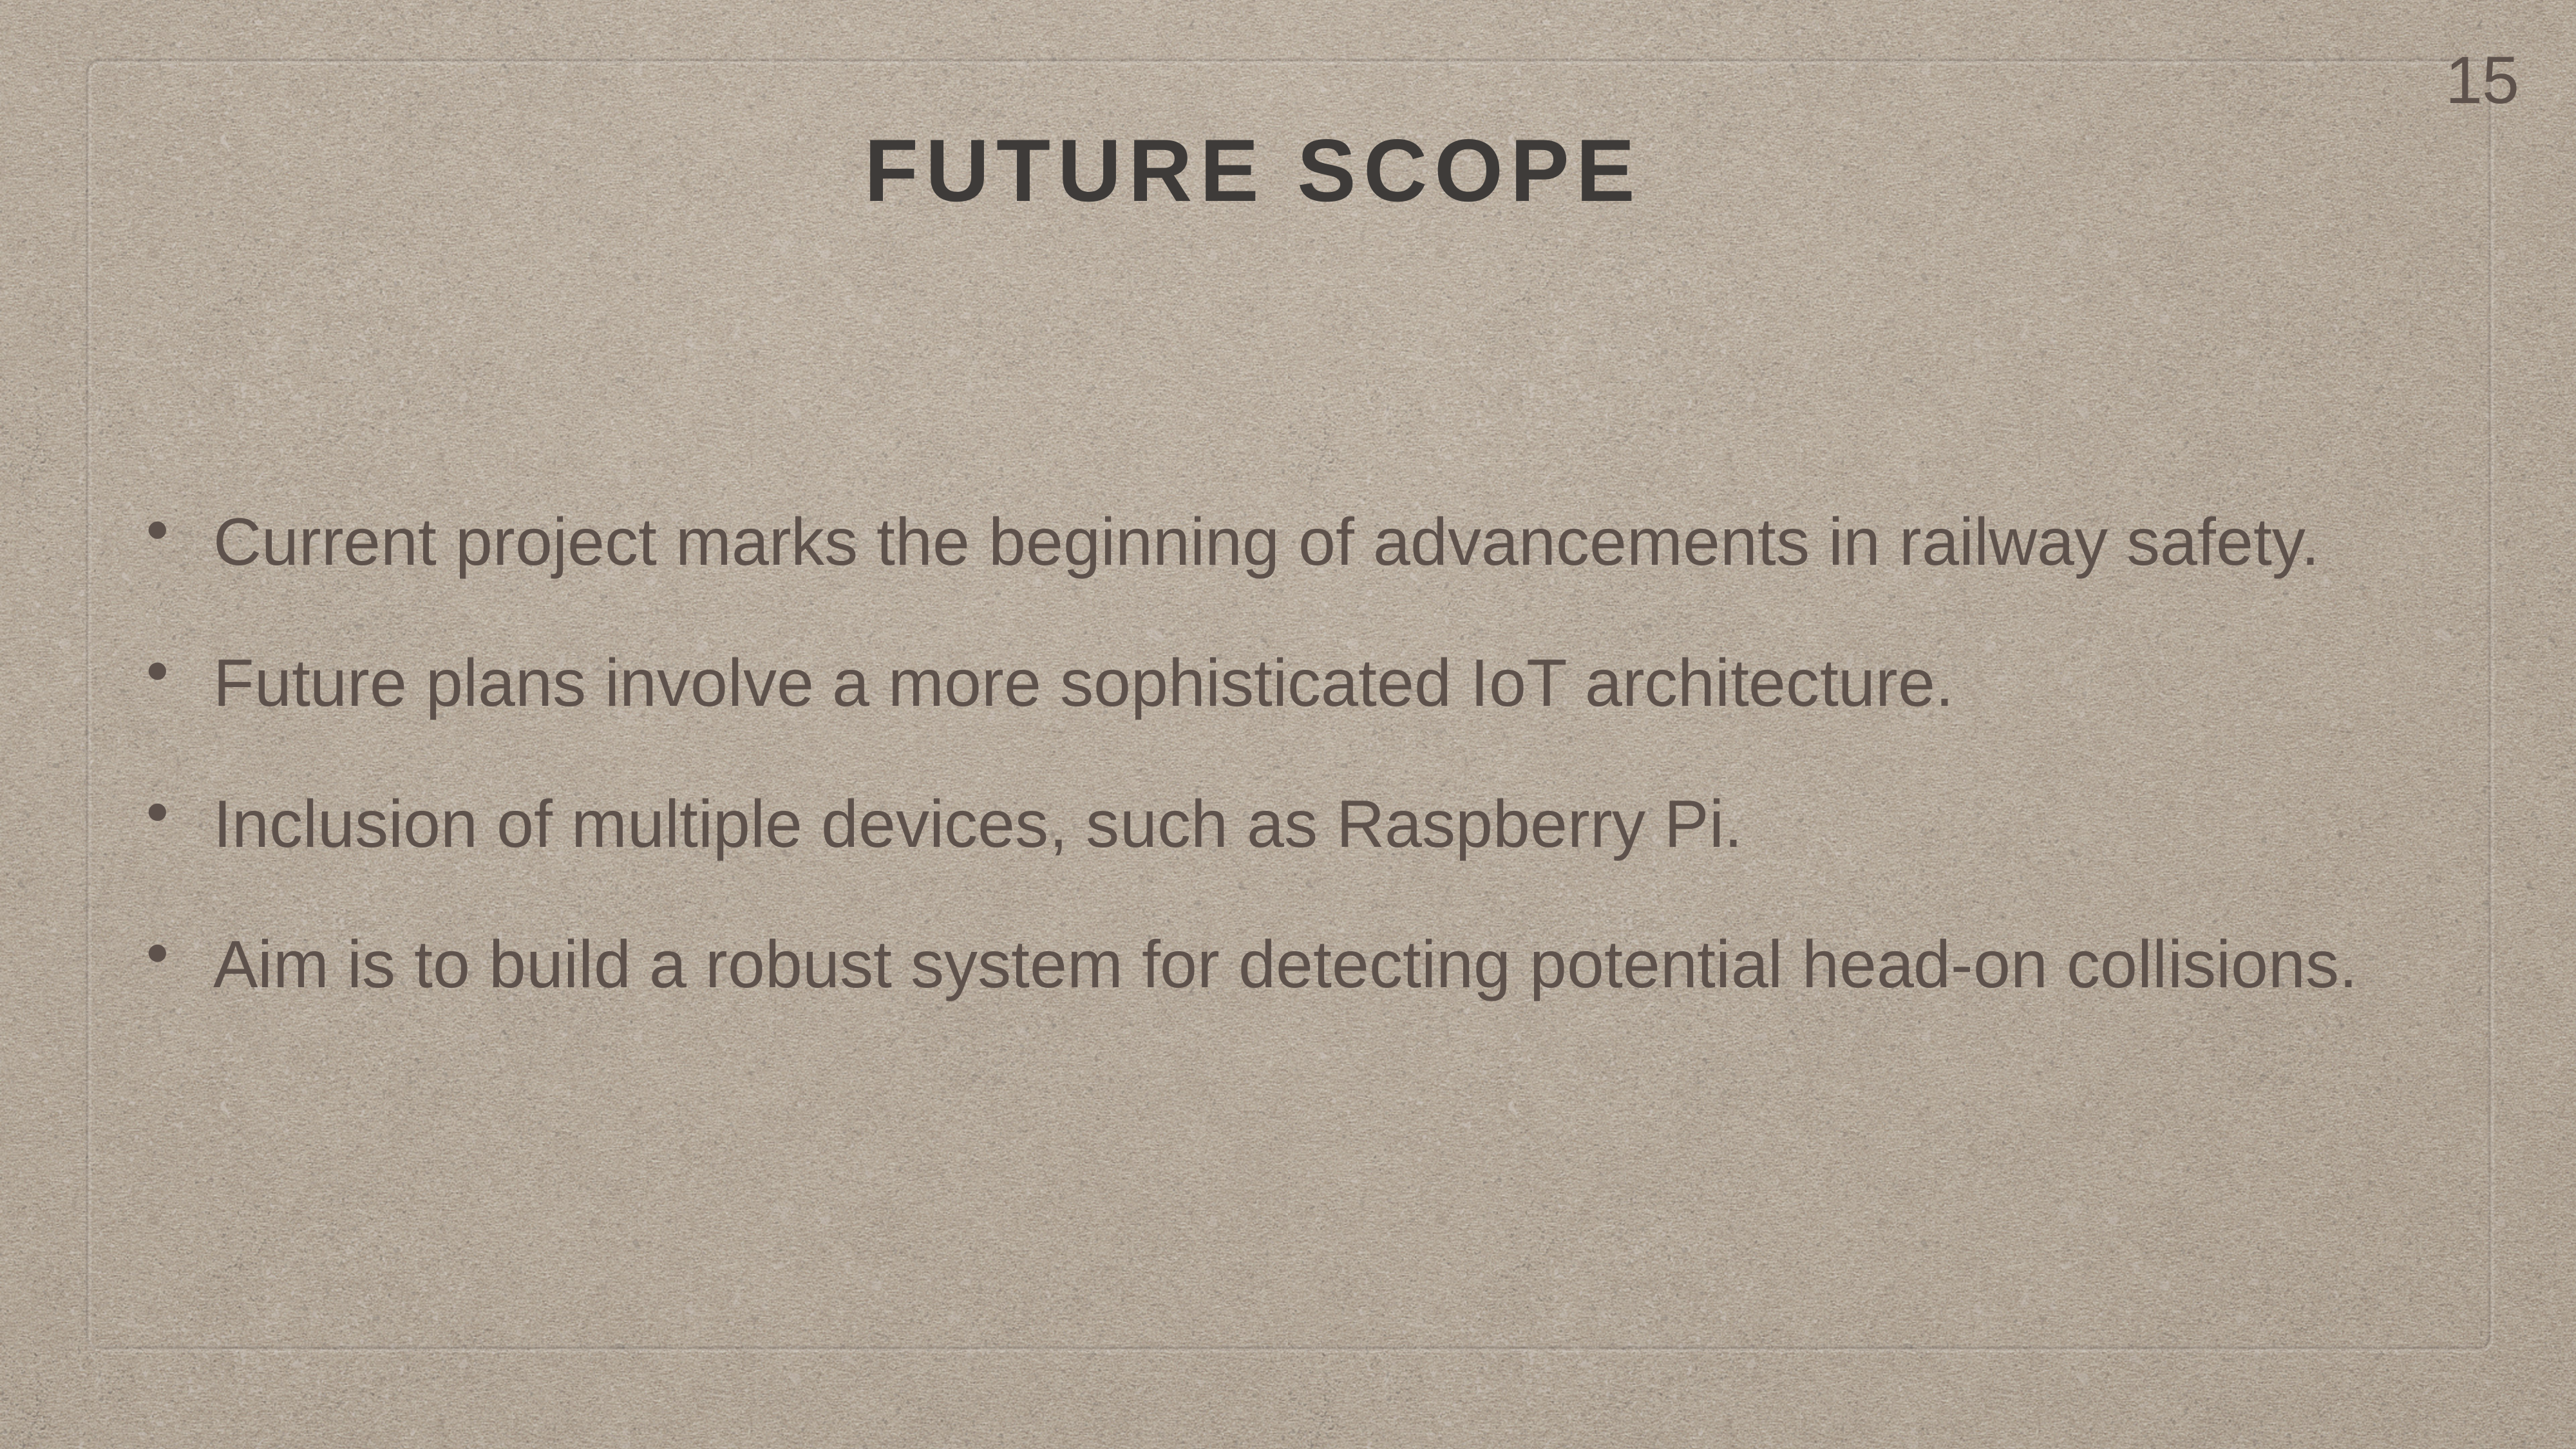

15
# Future scope
Current project marks the beginning of advancements in railway safety.
Future plans involve a more sophisticated IoT architecture.
Inclusion of multiple devices, such as Raspberry Pi.
Aim is to build a robust system for detecting potential head-on collisions.